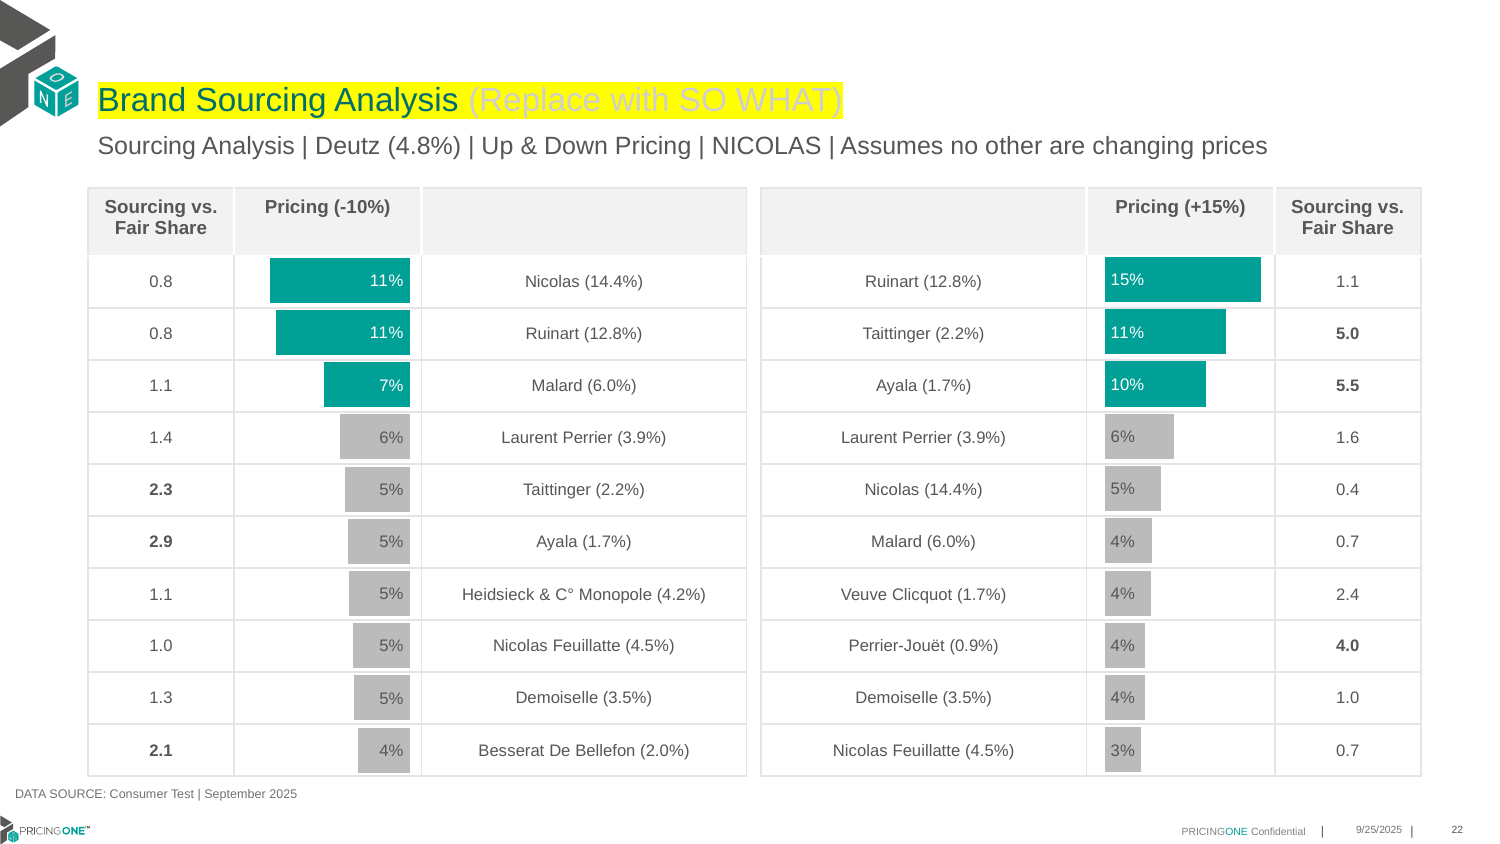

# Brand Sourcing Analysis (Replace with SO WHAT)
Sourcing Analysis | Deutz (4.8%) | Up & Down Pricing | NICOLAS | Assumes no other are changing prices
| Sourcing vs. Fair Share | Pricing (-10%) |  |
| --- | --- | --- |
| 0.8 |  | Nicolas (14.4%) |
| 0.8 |  | Ruinart (12.8%) |
| 1.1 |  | Malard (6.0%) |
| 1.4 |  | Laurent Perrier (3.9%) |
| 2.3 |  | Taittinger (2.2%) |
| 2.9 |  | Ayala (1.7%) |
| 1.1 |  | Heidsieck & C° Monopole (4.2%) |
| 1.0 |  | Nicolas Feuillatte (4.5%) |
| 1.3 |  | Demoiselle (3.5%) |
| 2.1 |  | Besserat De Bellefon (2.0%) |
|  | Pricing (+15%) | Sourcing vs. Fair Share |
| --- | --- | --- |
| Ruinart (12.8%) |  | 1.1 |
| Taittinger (2.2%) |  | 5.0 |
| Ayala (1.7%) |  | 5.5 |
| Laurent Perrier (3.9%) |  | 1.6 |
| Nicolas (14.4%) |  | 0.4 |
| Malard (6.0%) |  | 0.7 |
| Veuve Clicquot (1.7%) |  | 2.4 |
| Perrier-Jouët (0.9%) |  | 4.0 |
| Demoiselle (3.5%) |  | 1.0 |
| Nicolas Feuillatte (4.5%) |  | 0.7 |

### Chart

| Category | Deutz (4.8%) |
|---|---|
| Ruinart (12.8%) | 0.14651641001863325 |
| Taittinger (2.2%) | 0.11410363108214452 |
| Ayala (1.7%) | 0.09549991548798499 |
| Laurent Perrier (3.9%) | 0.06475367420720334 |
| Nicolas (14.4%) | 0.05315481701839176 |
| Malard (6.0%) | 0.044733967895013 |
| Veuve Clicquot (1.7%) | 0.04365471128697045 |
| Perrier-Jouët (0.9%) | 0.03774385437910974 |
| Demoiselle (3.5%) | 0.03752683170850013 |
| Nicolas Feuillatte (4.5%) | 0.033754765091087616 |

### Chart

| Category | Deutz (4.8%) |
|---|---|
| Nicolas (14.4%) | 0.11454825509266954 |
| Ruinart (12.8%) | 0.10920544369355081 |
| Malard (6.0%) | 0.07064888192937532 |
| Laurent Perrier (3.9%) | 0.05693084707188136 |
| Taittinger (2.2%) | 0.053064504192684075 |
| Ayala (1.7%) | 0.050352656502923095 |
| Heidsieck & C° Monopole (4.2%) | 0.04989384278916196 |
| Nicolas Feuillatte (4.5%) | 0.04701100437493881 |
| Demoiselle (3.5%) | 0.04594976533212687 |
| Besserat De Bellefon (2.0%) | 0.04290933784348865 |
DATA SOURCE: Consumer Test | September 2025

9/25/2025
22